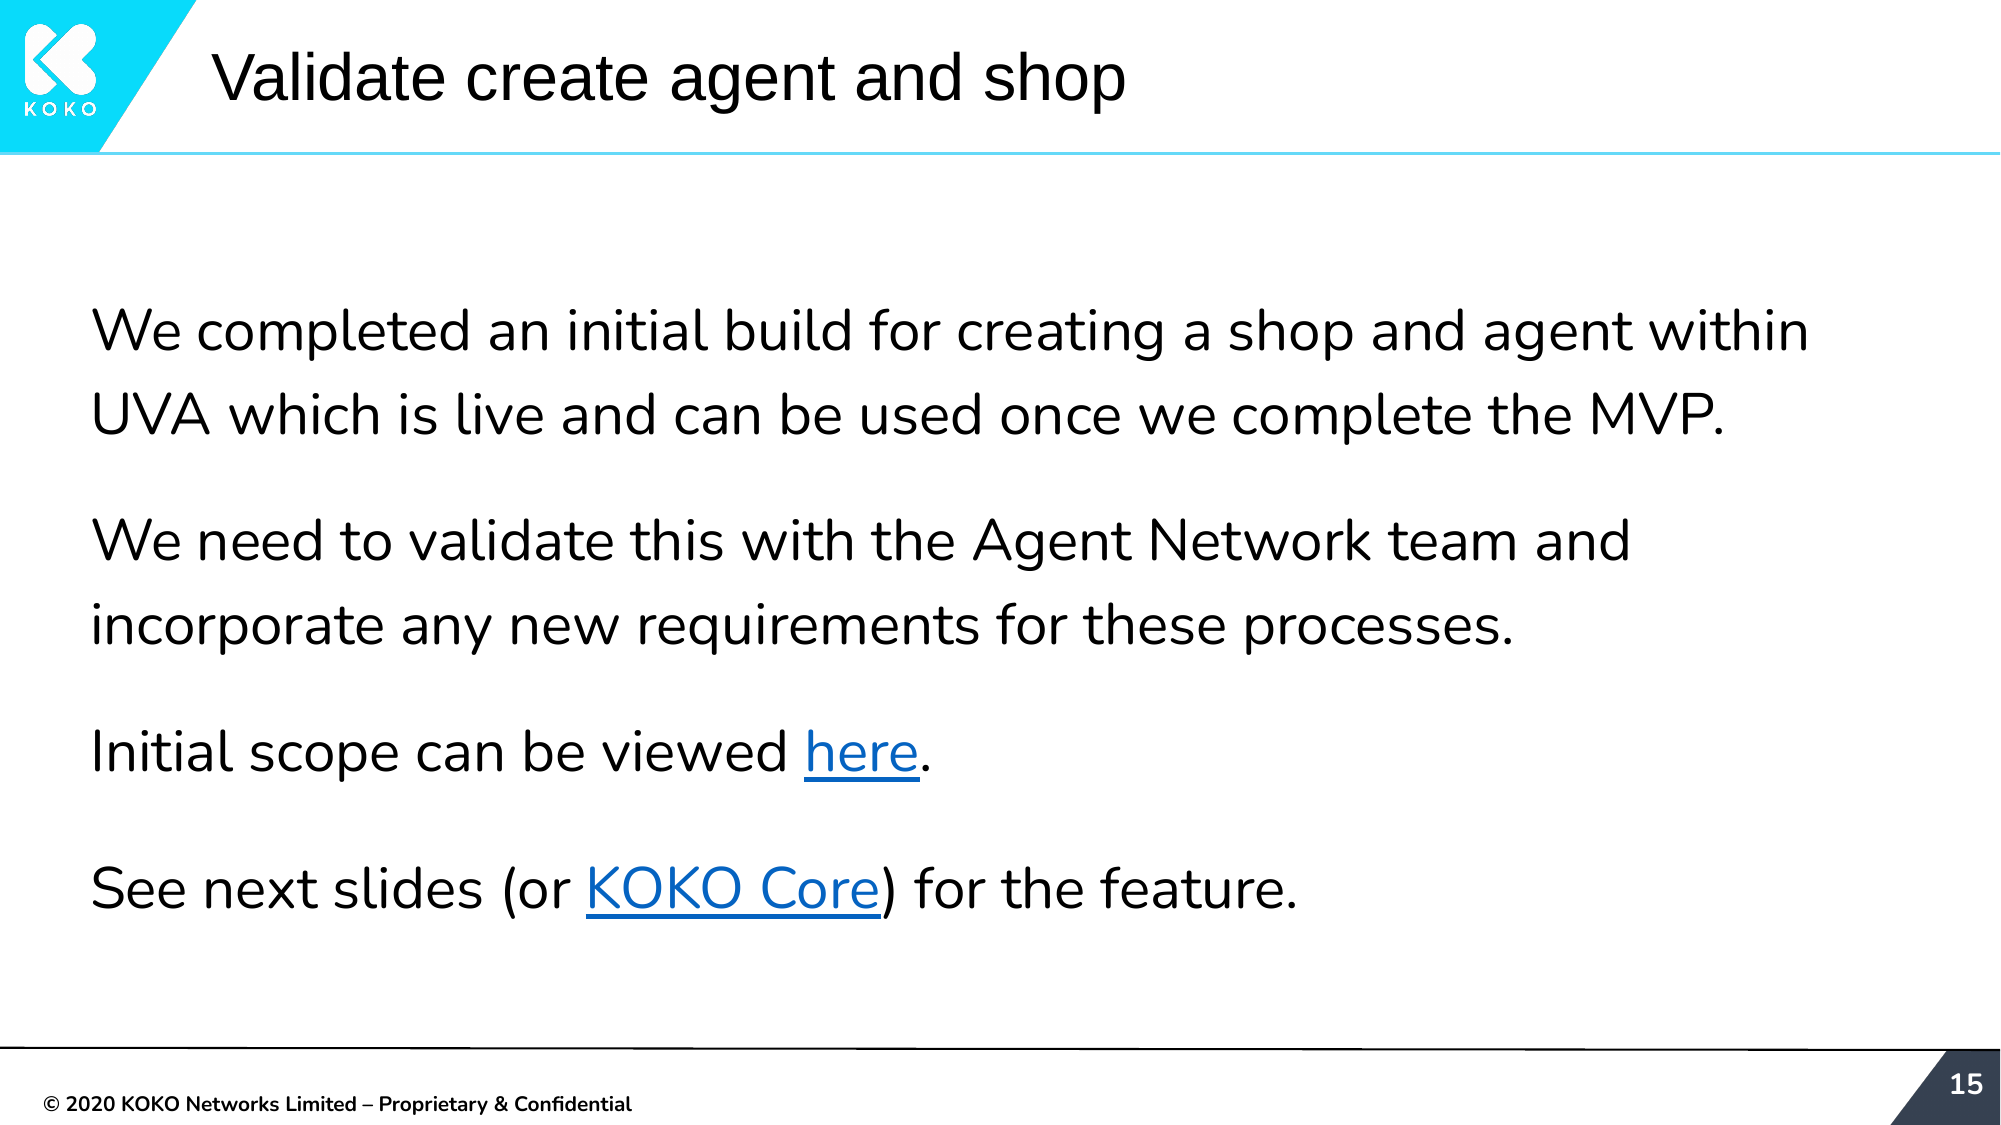

# Validate create agent and shop
We completed an initial build for creating a shop and agent within UVA which is live and can be used once we complete the MVP.
We need to validate this with the Agent Network team and incorporate any new requirements for these processes.
Initial scope can be viewed here.
See next slides (or KOKO Core) for the feature.
15